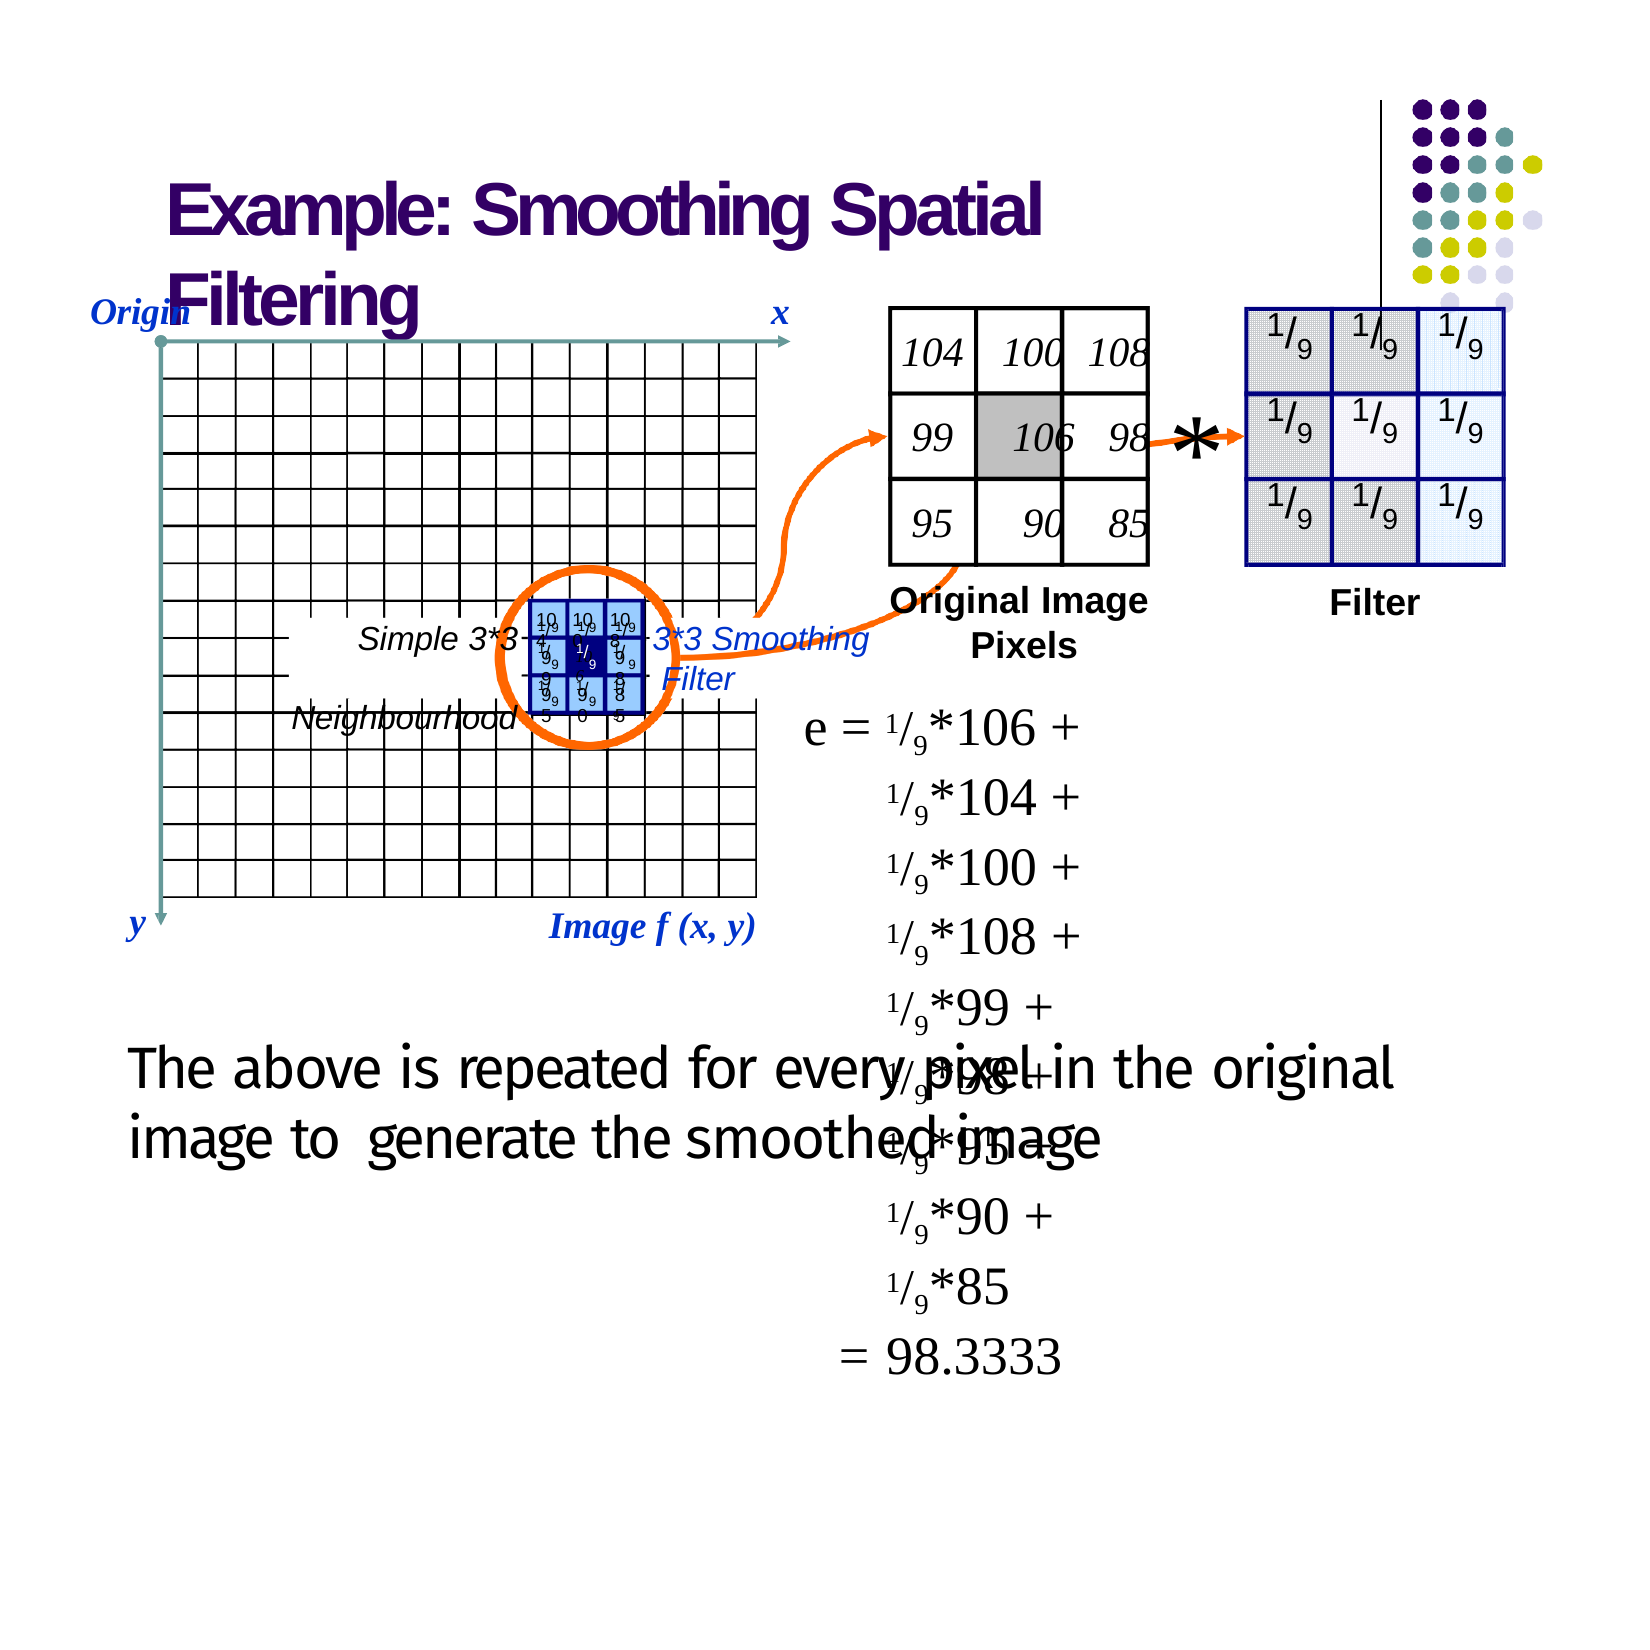

# Example: Smoothing Spatial Filtering
Origin	x

104	100	108
99	106	98
95	90	85
Original Image  Pixels
| 1/9 | 1/9 | 1/9 |
| --- | --- | --- |
| 1/9 | 1/9 | 1/9 |
| 1/9 | 1/9 | 1/9 |
|  | Filter |  |

*

1/	1/	1/
104
100
108
Simple 3*3  Neighbourhood
3*3 Smoothing  Filter
9
9	9
| 1/ | 1/ | 1/ |
| --- | --- | --- |
| 1/ | 1/ | 1/9 |
99
98
106
9
9	9
95
90
85
e = 1/9*106 +
1/9*104 + 1/9*100 + 1/9*108 +
1/9*99 + 1/9*98 +
1/9*95 + 1/9*90 + 1/9*85
= 98.3333
9
9
y
Image f (x, y)
The above is repeated for every pixel in the original image to  generate the smoothed image